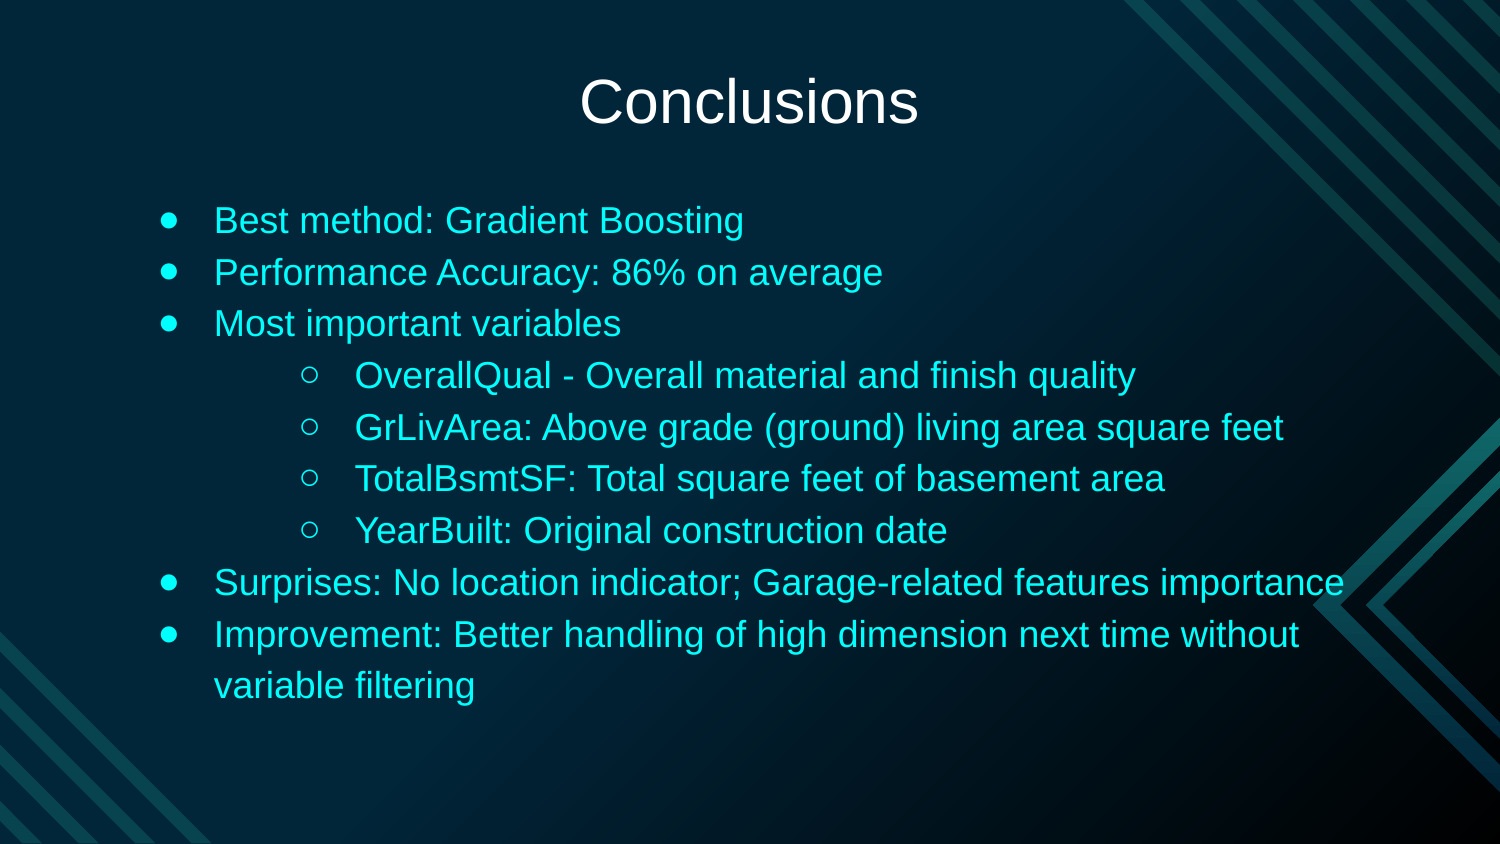

# Conclusions
Best method: Gradient Boosting
Performance Accuracy: 86% on average
Most important variables
OverallQual - Overall material and finish quality
GrLivArea: Above grade (ground) living area square feet
TotalBsmtSF: Total square feet of basement area
YearBuilt: Original construction date
Surprises: No location indicator; Garage-related features importance
Improvement: Better handling of high dimension next time without variable filtering